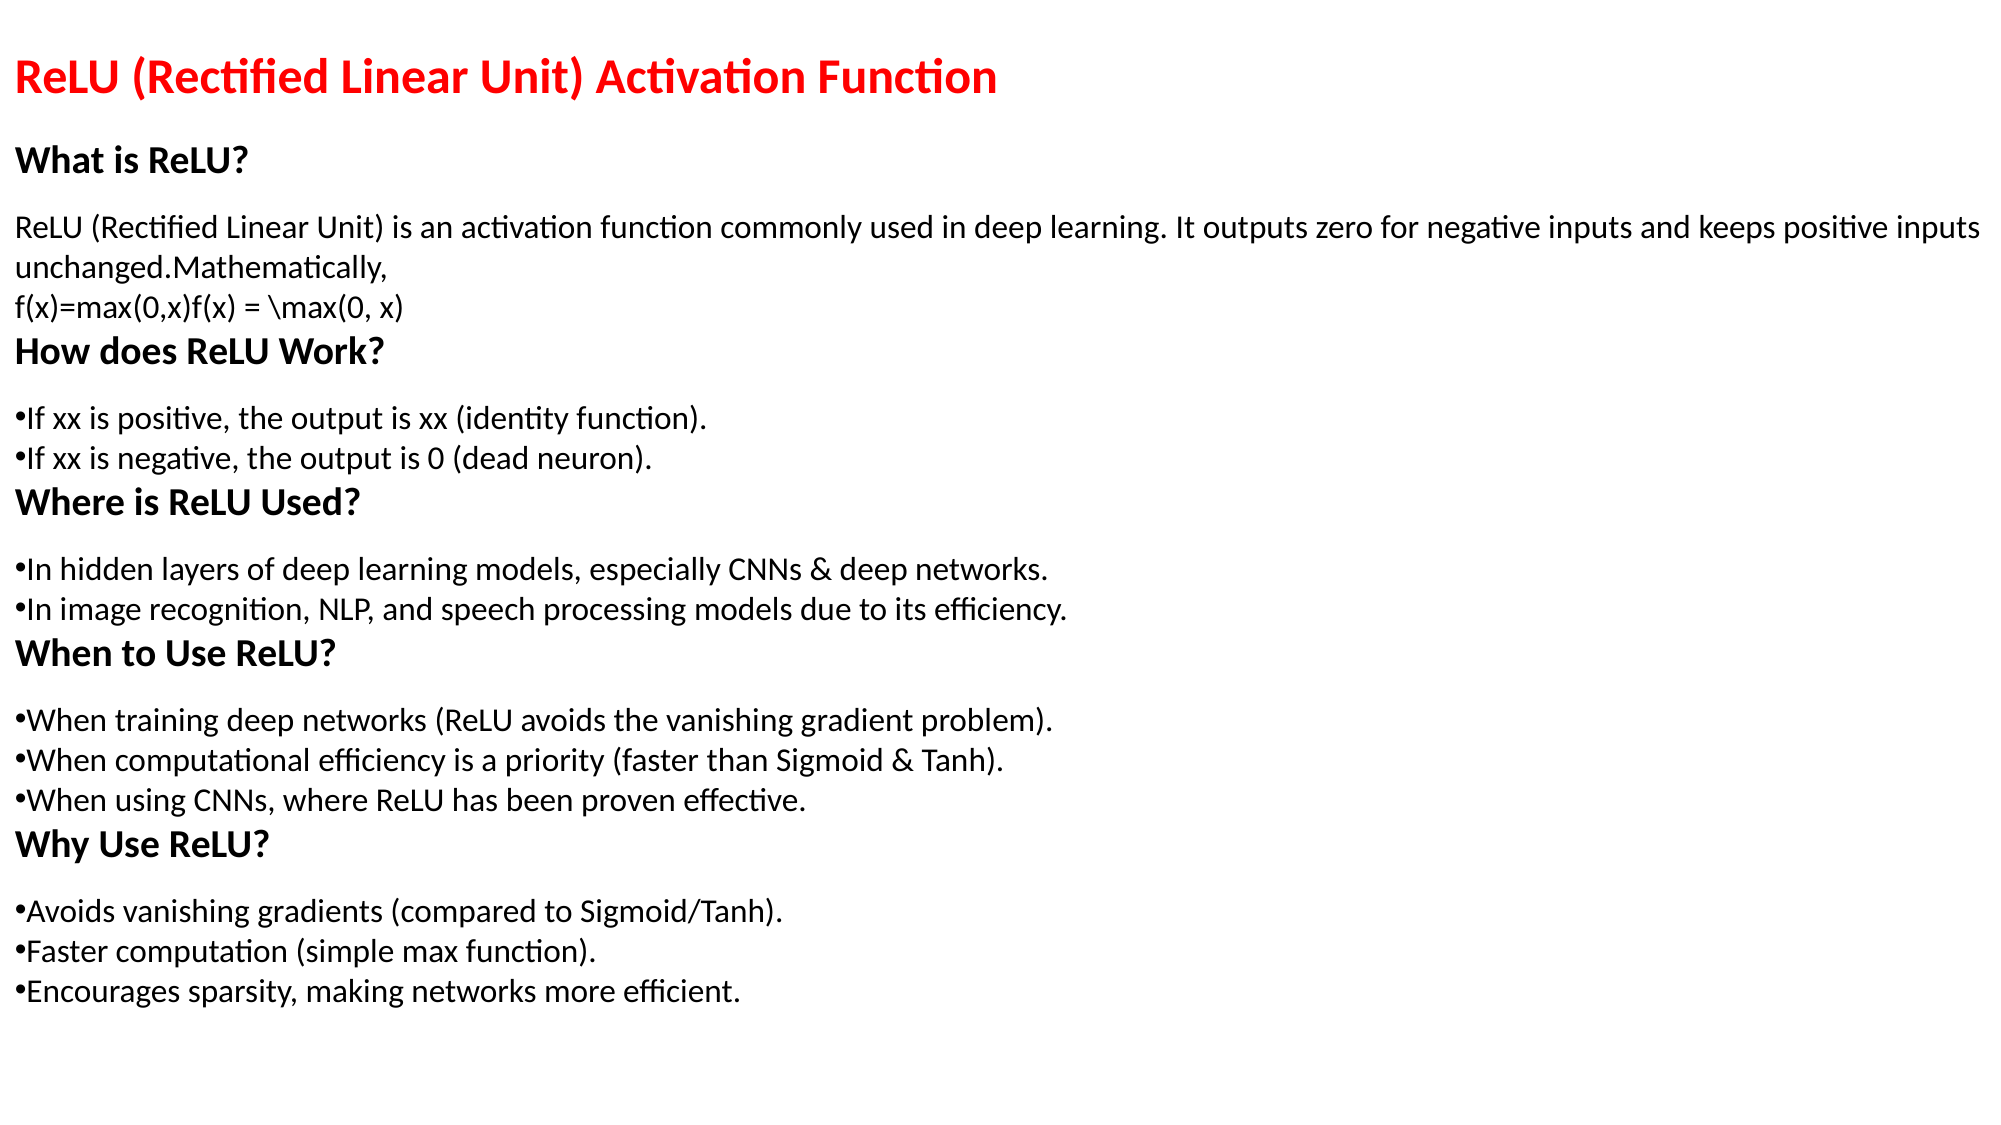

ReLU (Rectified Linear Unit) Activation Function
What is ReLU?
ReLU (Rectified Linear Unit) is an activation function commonly used in deep learning. It outputs zero for negative inputs and keeps positive inputs unchanged.Mathematically,
f(x)=max⁡(0,x)f(x) = \max(0, x)
How does ReLU Work?
If xx is positive, the output is xx (identity function).
If xx is negative, the output is 0 (dead neuron).
Where is ReLU Used?
In hidden layers of deep learning models, especially CNNs & deep networks.
In image recognition, NLP, and speech processing models due to its efficiency.
When to Use ReLU?
When training deep networks (ReLU avoids the vanishing gradient problem).
When computational efficiency is a priority (faster than Sigmoid & Tanh).
When using CNNs, where ReLU has been proven effective.
Why Use ReLU?
Avoids vanishing gradients (compared to Sigmoid/Tanh).
Faster computation (simple max function).
Encourages sparsity, making networks more efficient.
|  |  |
| --- | --- |
|  |  |
|  |  |
|  |  |